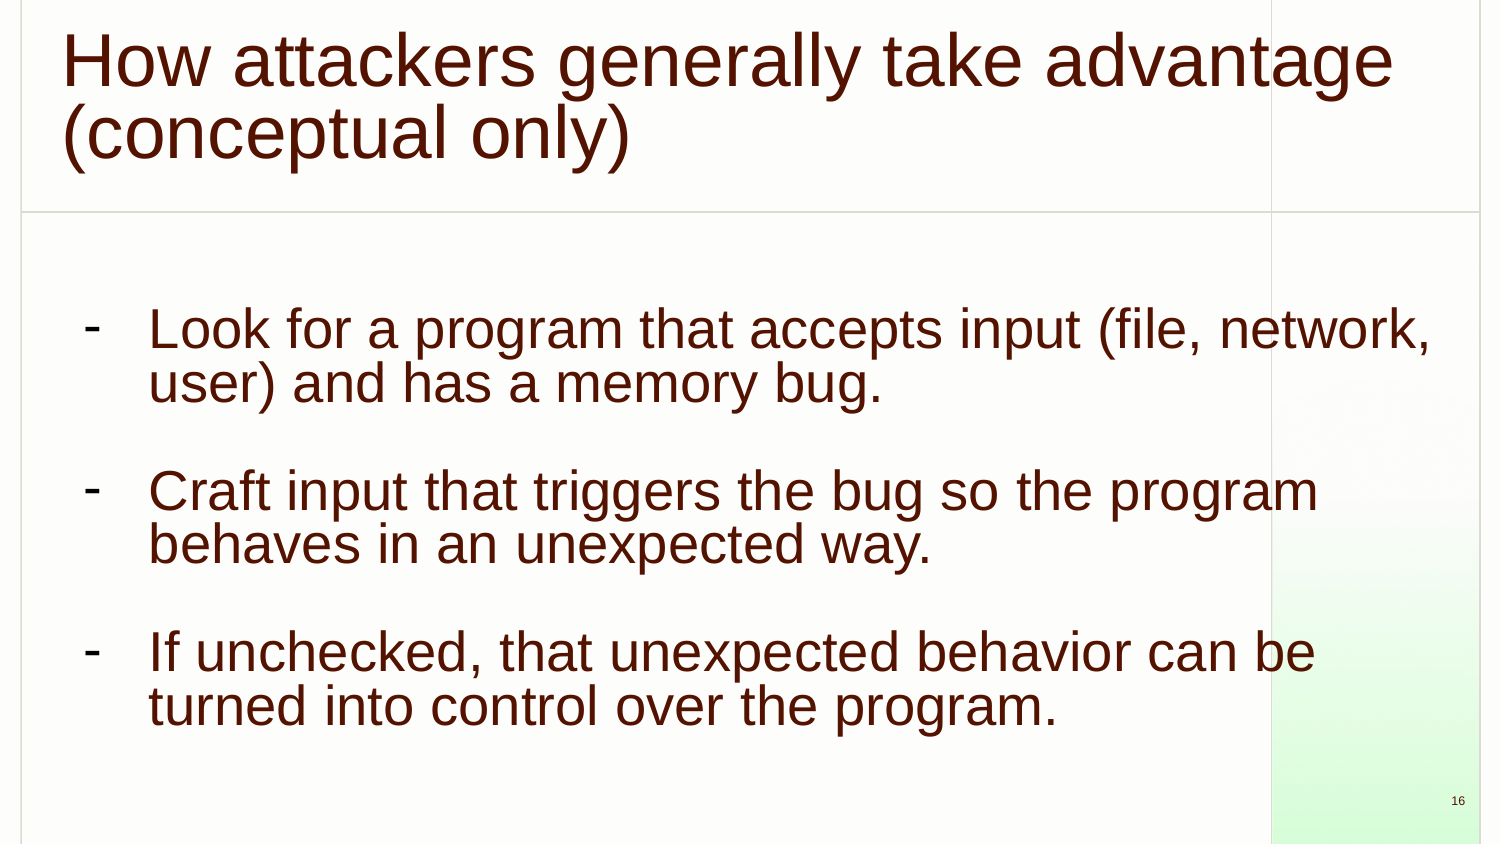

# How attackers generally take advantage (conceptual only)
Look for a program that accepts input (file, network, user) and has a memory bug.

Craft input that triggers the bug so the program behaves in an unexpected way.

If unchecked, that unexpected behavior can be turned into control over the program.

16